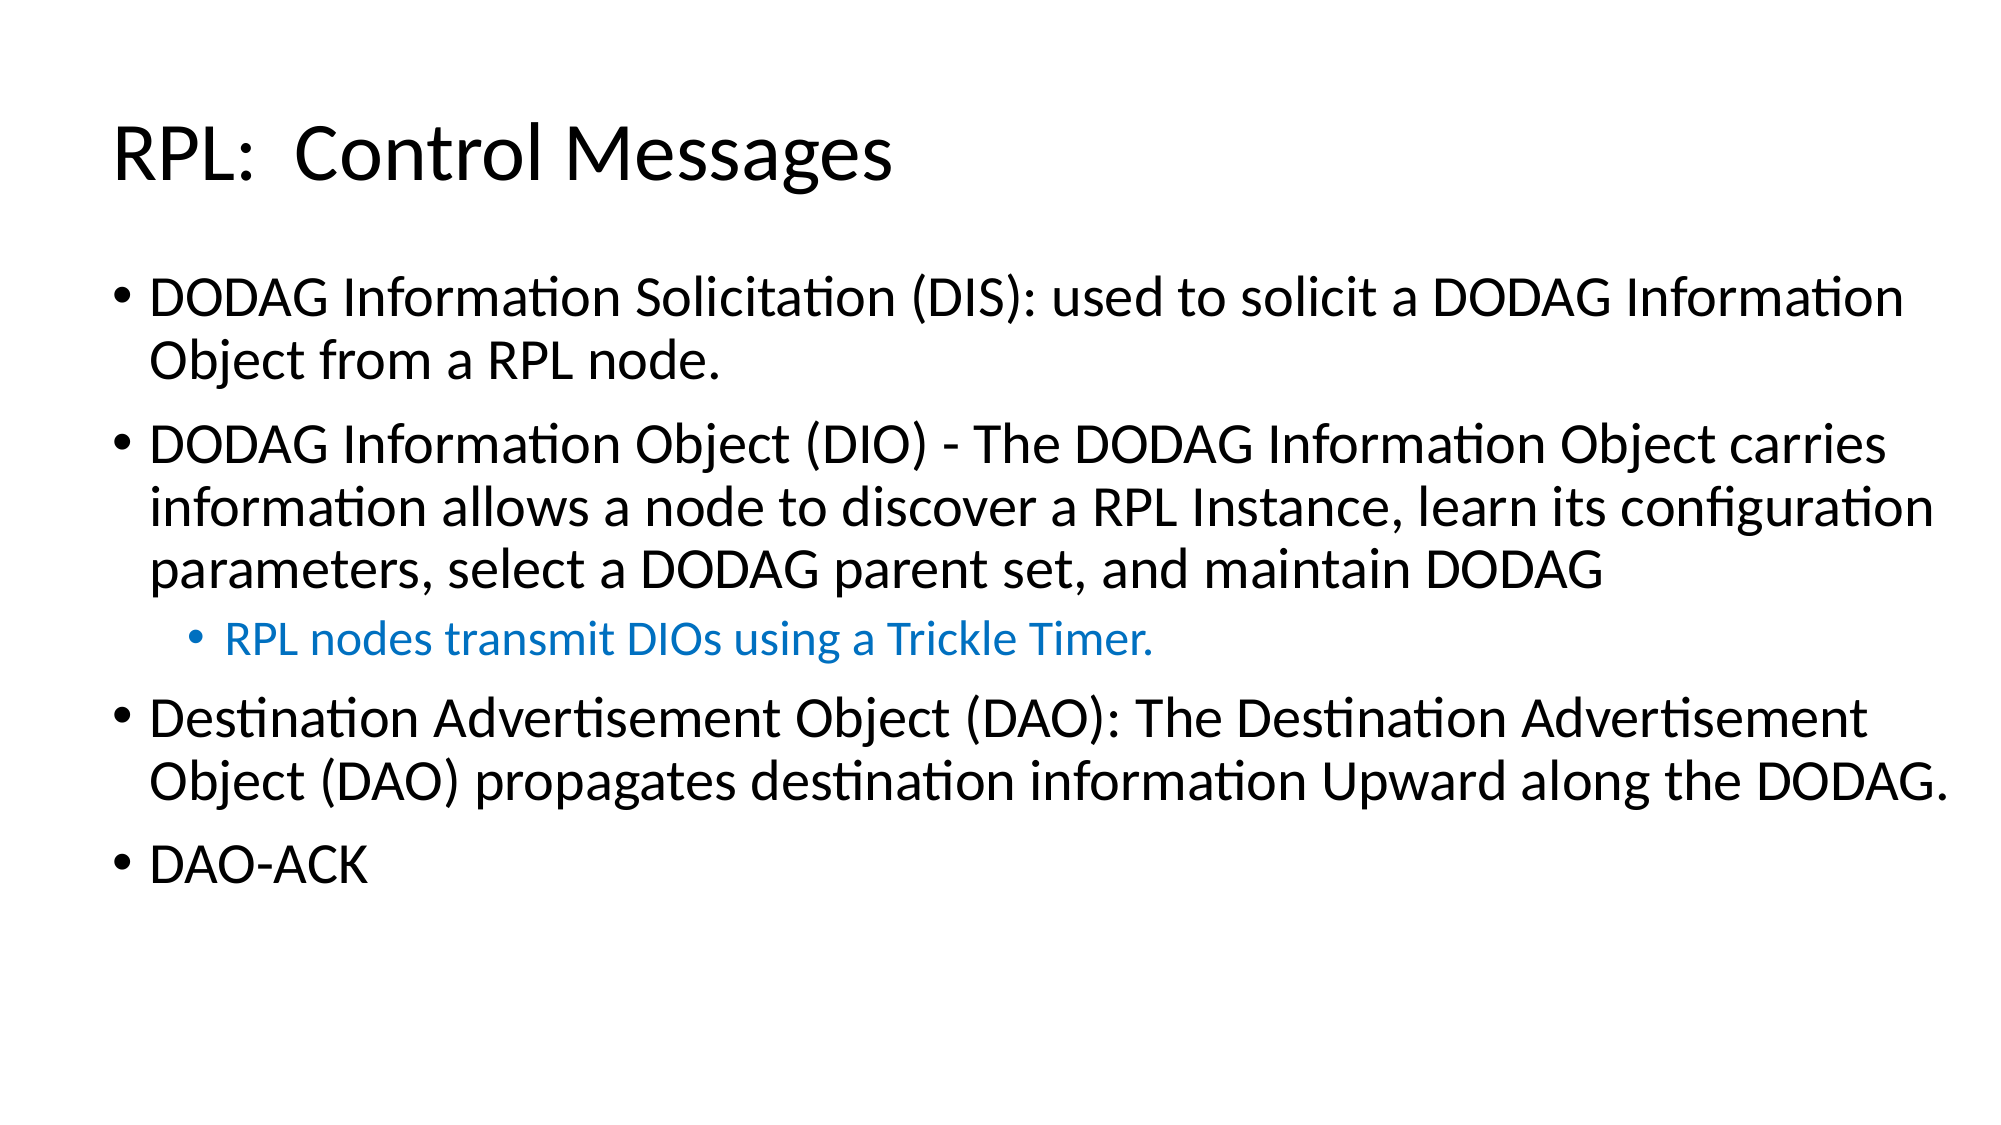

# RPL:  Control Messages
DODAG Information Solicitation (DIS): used to solicit a DODAG Information Object from a RPL node.
DODAG Information Object (DIO) - The DODAG Information Object carries information allows a node to discover a RPL Instance, learn its configuration parameters, select a DODAG parent set, and maintain DODAG
RPL nodes transmit DIOs using a Trickle Timer.
Destination Advertisement Object (DAO): The Destination Advertisement Object (DAO) propagates destination information Upward along the DODAG.
DAO-ACK